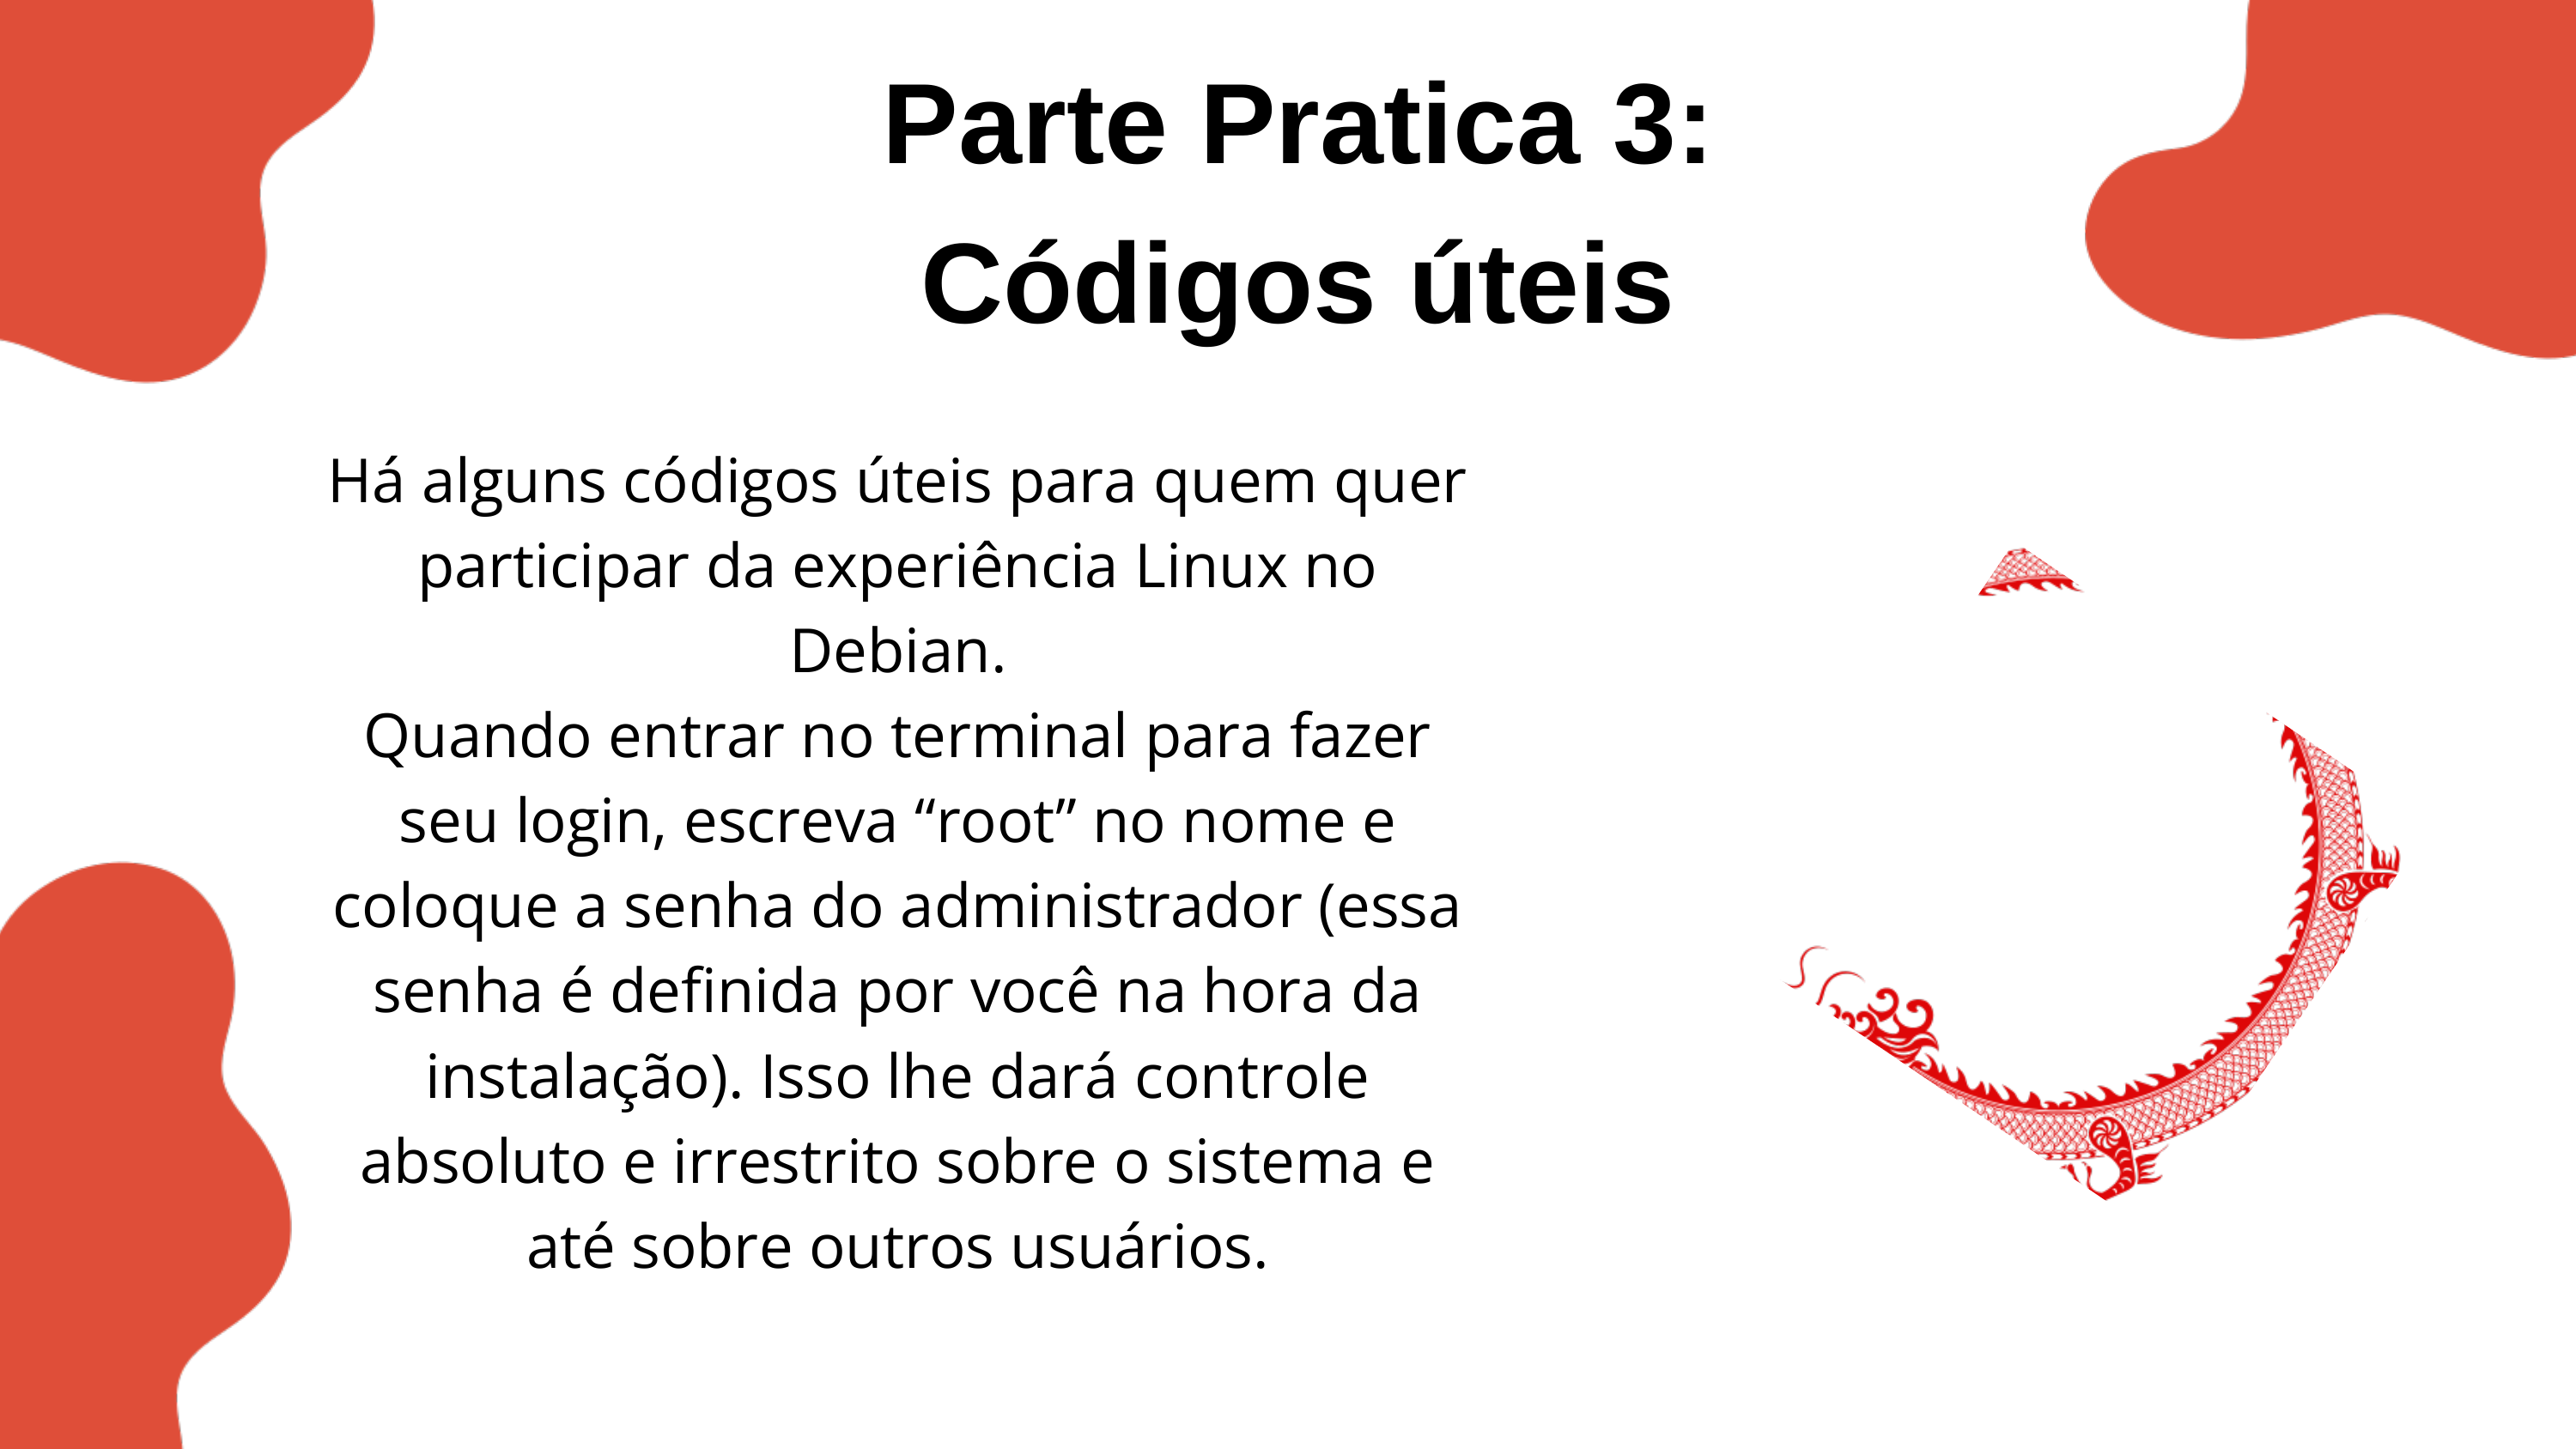

Parte Pratica 3:
Códigos úteis
Há alguns códigos úteis para quem quer participar da experiência Linux no Debian.
Quando entrar no terminal para fazer seu login, escreva “root” no nome e coloque a senha do administrador (essa senha é definida por você na hora da instalação). Isso lhe dará controle absoluto e irrestrito sobre o sistema e até sobre outros usuários.